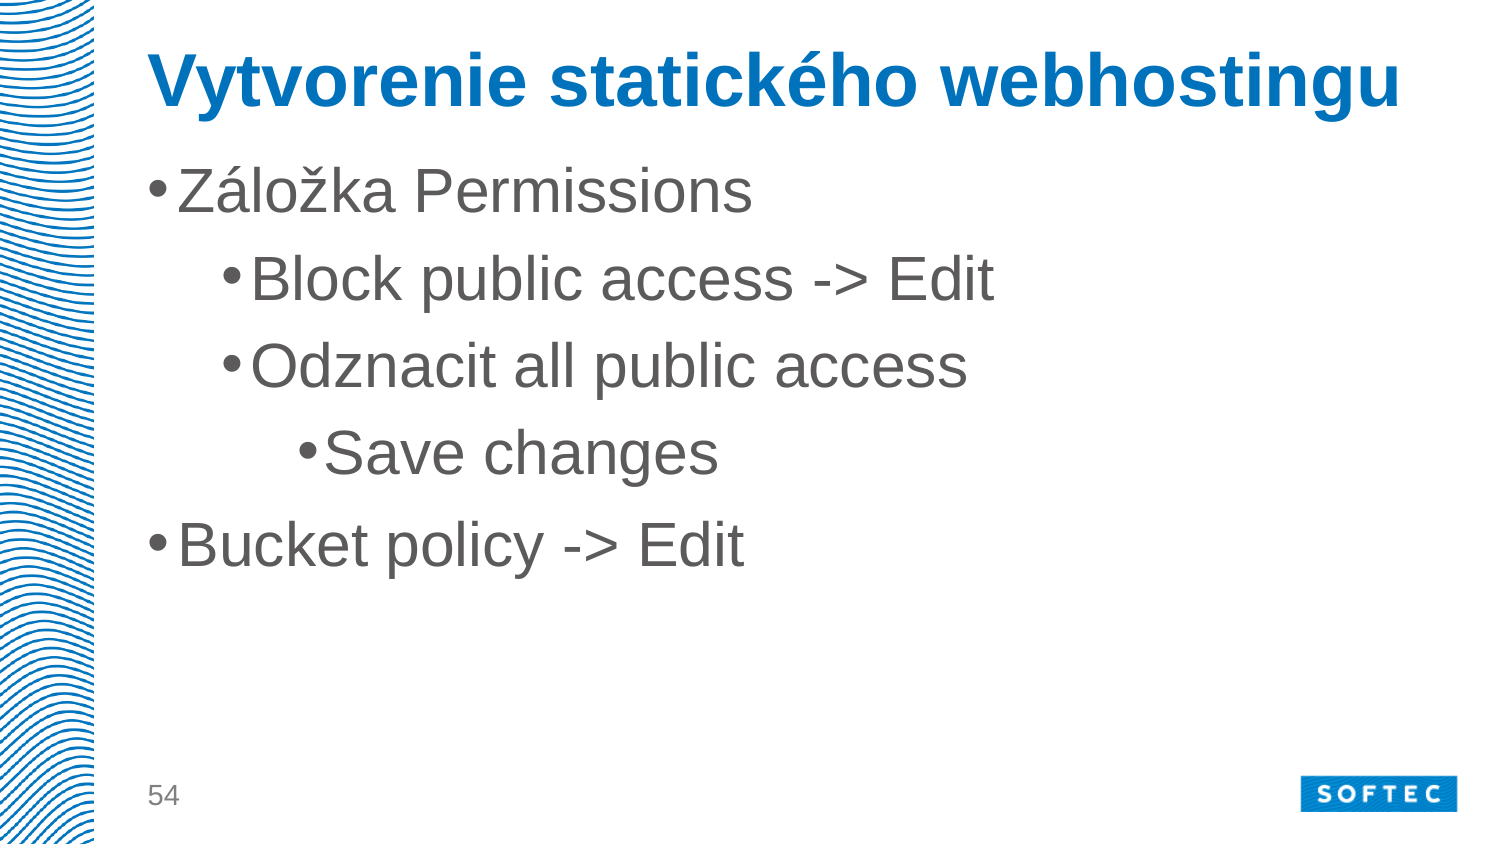

# Vytvorenie statického webhostingu
Záložka Permissions
Block public access -> Edit
Odznacit all public access
Save changes
Bucket policy -> Edit